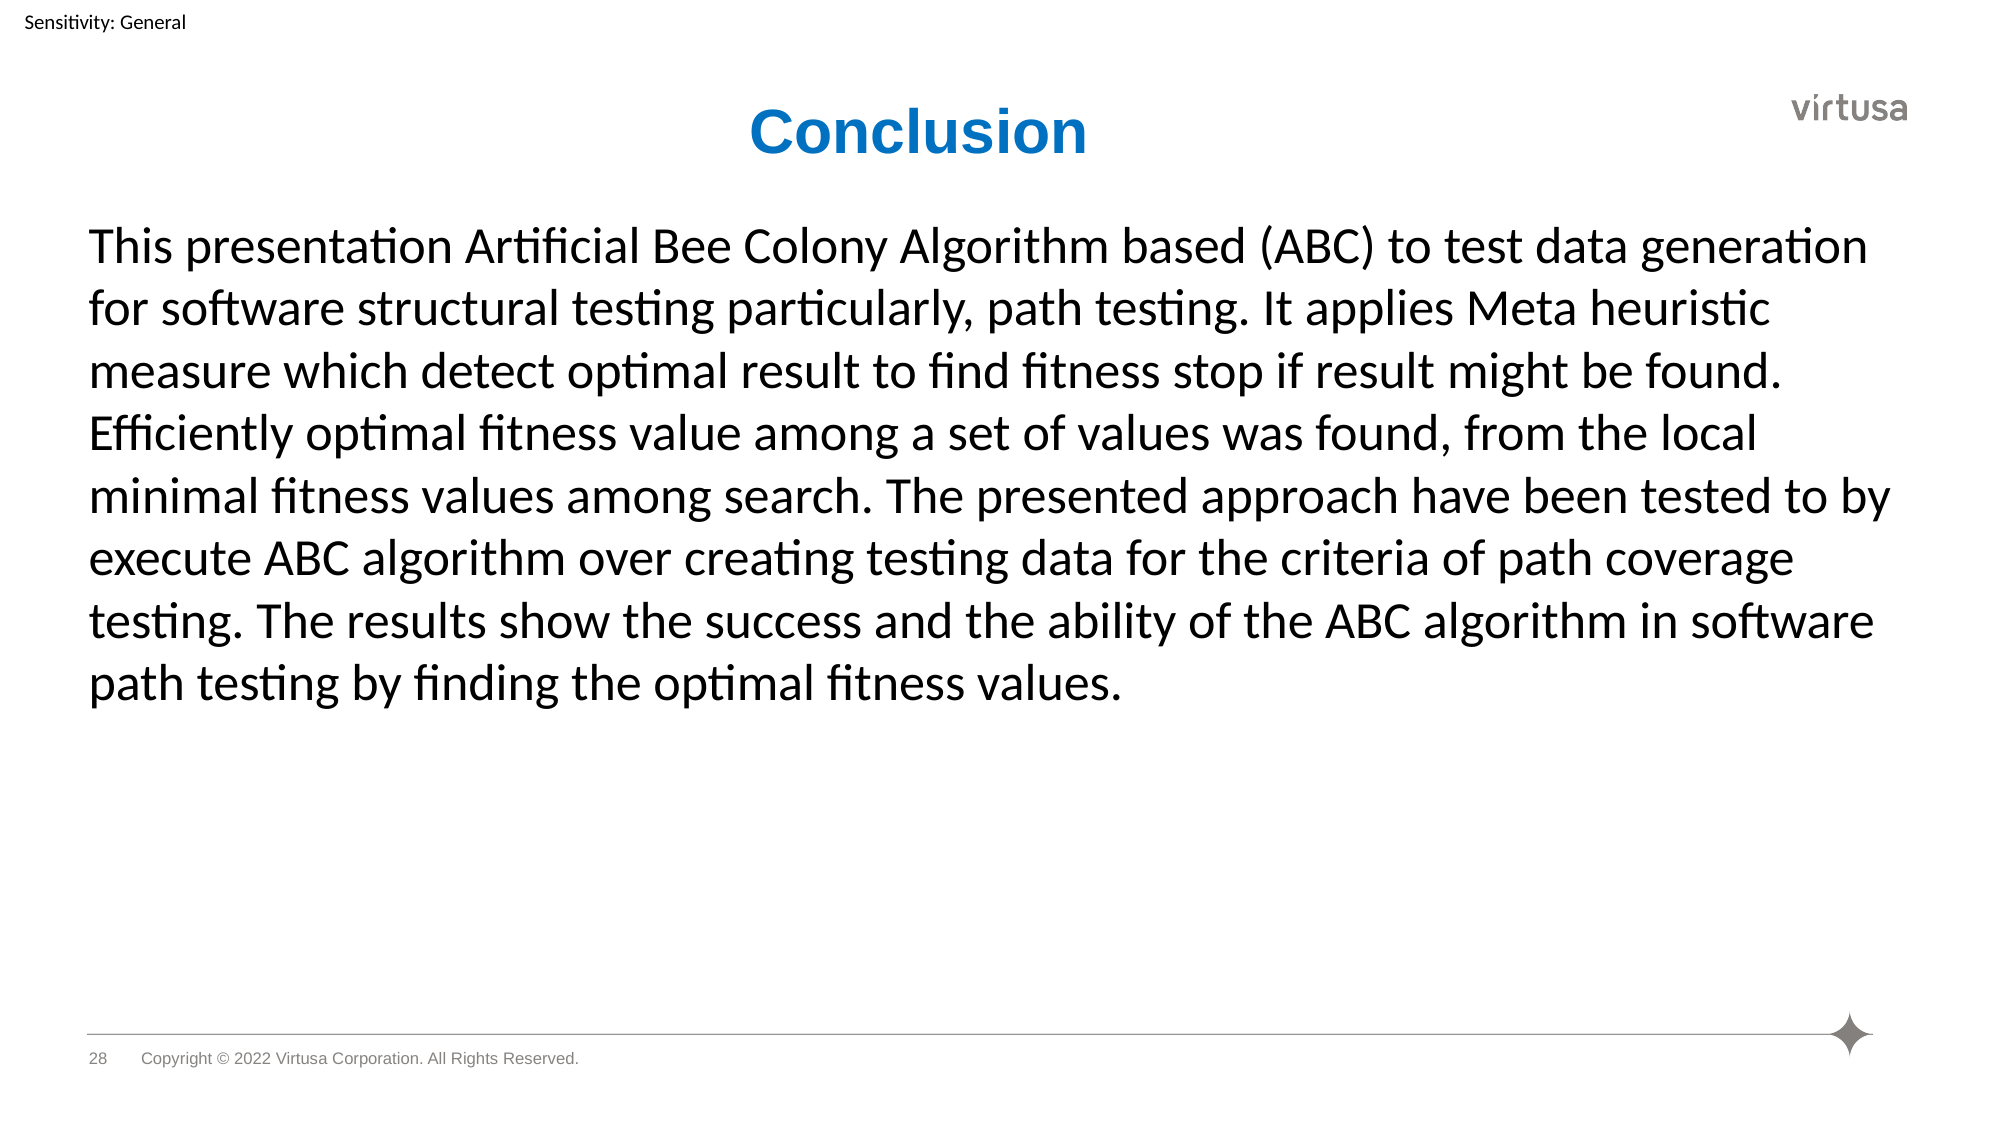

# Conclusion
This presentation Artificial Bee Colony Algorithm based (ABC) to test data generation for software structural testing particularly, path testing. It applies Meta heuristic measure which detect optimal result to find fitness stop if result might be found. Efficiently optimal fitness value among a set of values was found, from the local minimal fitness values among search. The presented approach have been tested to by execute ABC algorithm over creating testing data for the criteria of path coverage testing. The results show the success and the ability of the ABC algorithm in software path testing by finding the optimal fitness values.